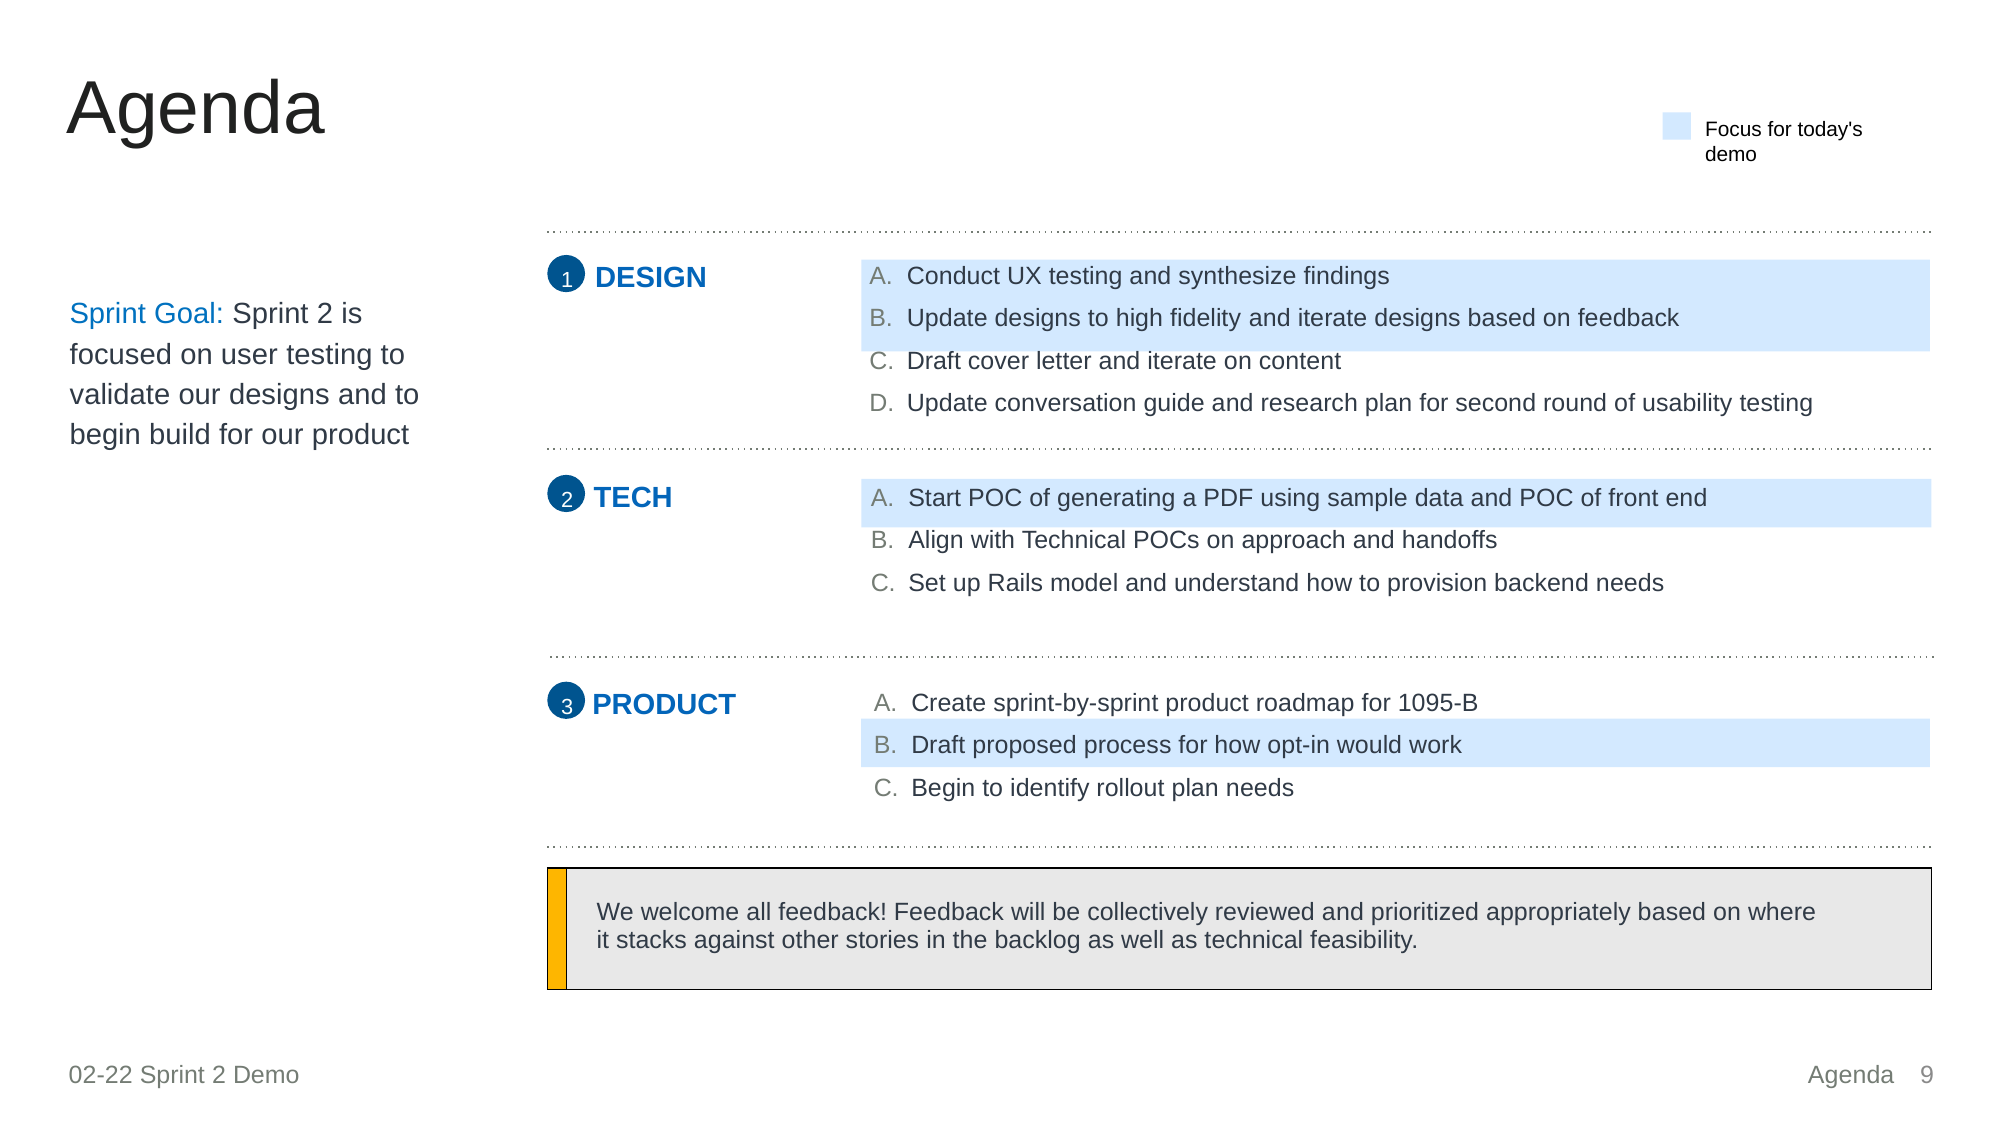

# Agenda
Focus for today's demo

DESIGN
1
Conduct UX testing and synthesize findings
Update designs to high fidelity and iterate designs based on feedback
Draft cover letter and iterate on content
Update conversation guide and research plan for second round of usability testing

Sprint Goal: Sprint 2 is focused on user testing to validate our designs and to begin build for our product
TECH
2

Start POC of generating a PDF using sample data and POC of front end
Align with Technical POCs on approach and handoffs
Set up Rails model and understand how to provision backend needs
PRODUCT
3
Create sprint-by-sprint product roadmap for 1095-B
Draft proposed process for how opt-in would work
Begin to identify rollout plan needs

|  | We welcome all feedback! Feedback will be collectively reviewed and prioritized appropriately based on where it stacks against other stories in the backlog as well as technical feasibility. |
| --- | --- |
9
02-22 Sprint 2 Demo
Agenda